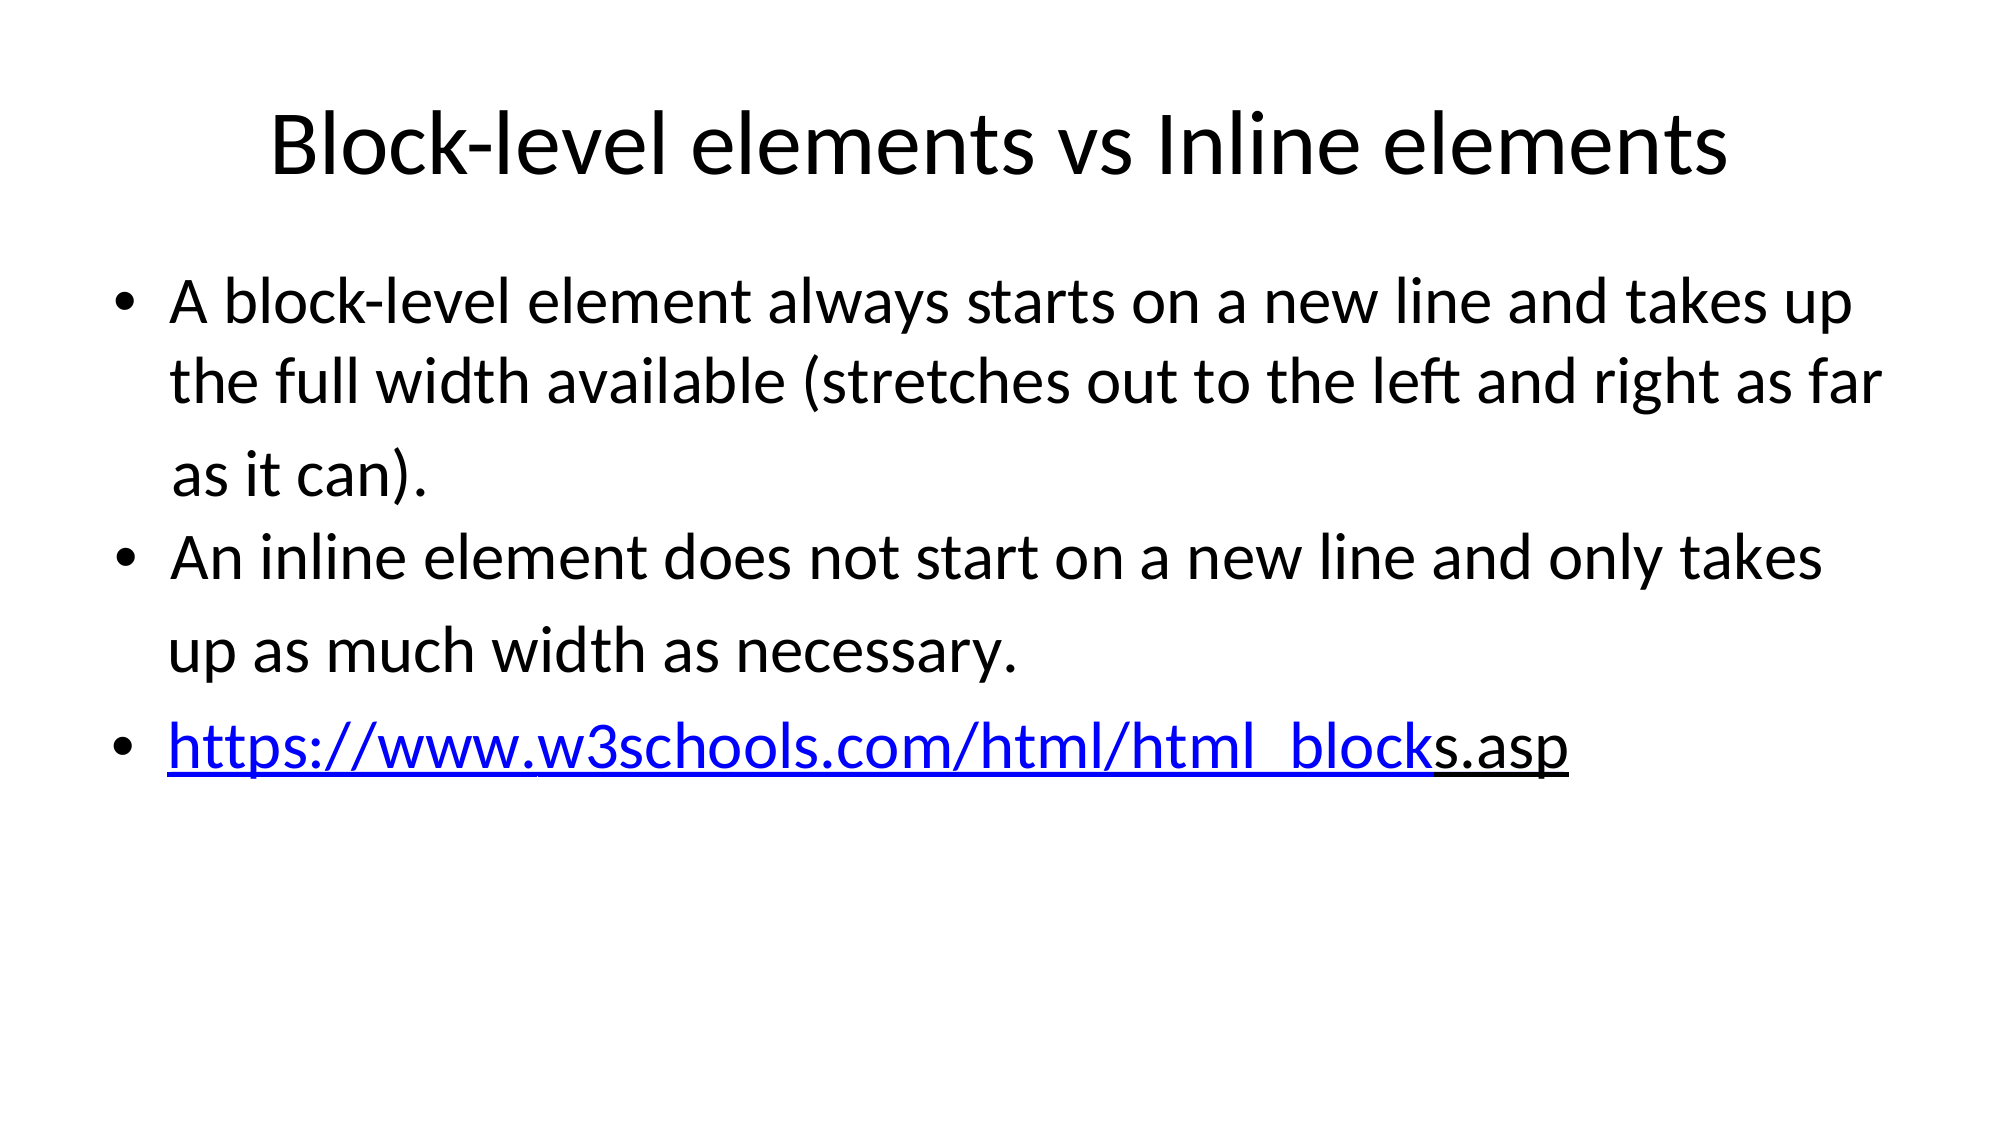

Block-level elements vs Inline elements
•A block-level element always starts on a new line and takes up
the full width available (stretches out to the left and right as far
as it can).
•An inline element does not start on a new line and only takes
up as much width as necessary.
•https://www.w3schools.com/html/html_blocks.asp